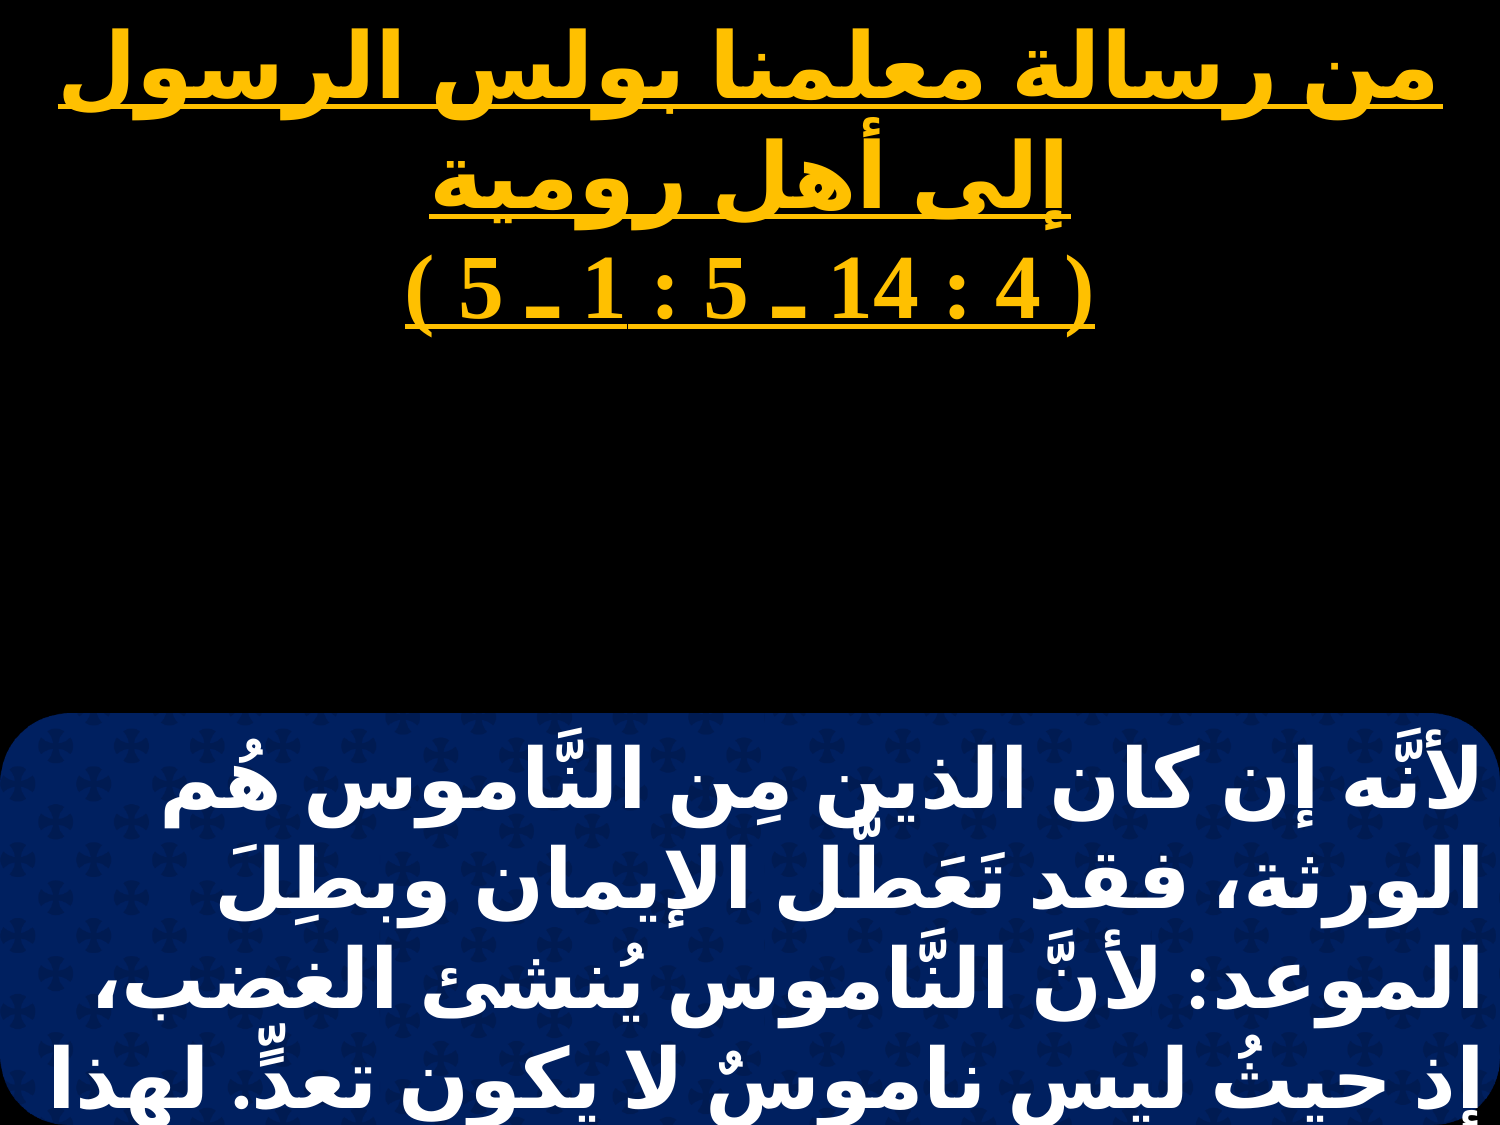

من رسالة معلمنا بولس الرسول إلى أهل رومية
( 4 : 14 ـ 5 : 1 ـ 5 )
# الأربعاء 5
لأنَّه إن كان الذين مِن النَّاموس هُم الورثة، فقد تَعَطَّل الإيمان وبطِلَ الموعد: لأنَّ النَّاموس يُنشئ الغضب، إذ حيثُ ليس ناموسٌ لا يكون تعدٍّ. لهذا هو من الإيمان، ليكونَ على